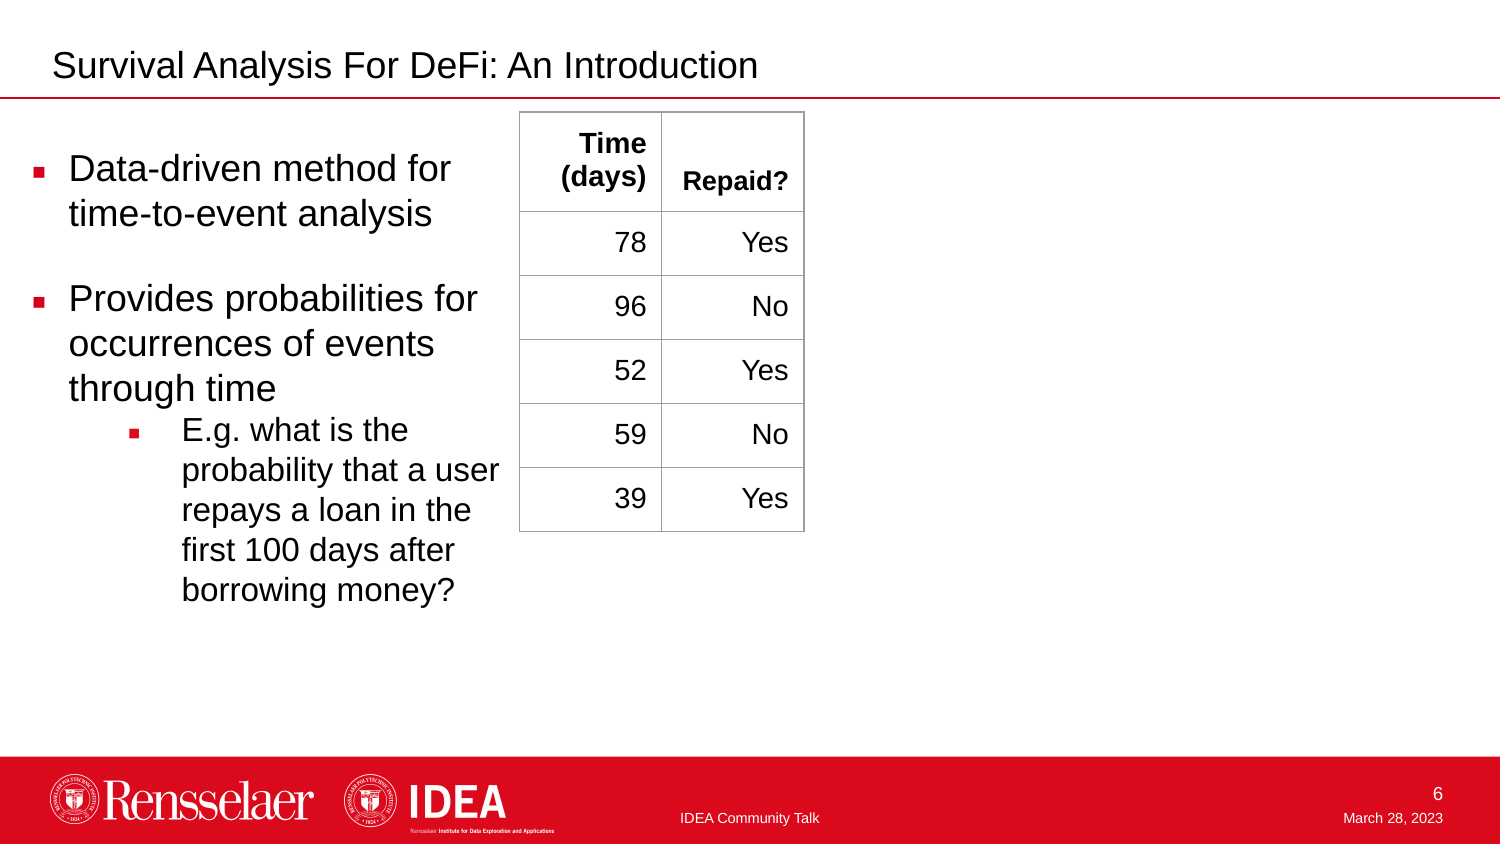

Survival Analysis For DeFi: An Introduction
| Time (days) | Repaid? |
| --- | --- |
| 78 | Yes |
| 96 | No |
| 52 | Yes |
| 59 | No |
| 39 | Yes |
Data-driven method for time-to-event analysis

Provides probabilities for occurrences of events through time
E.g. what is the probability that a user repays a loan in the first 100 days after borrowing money?